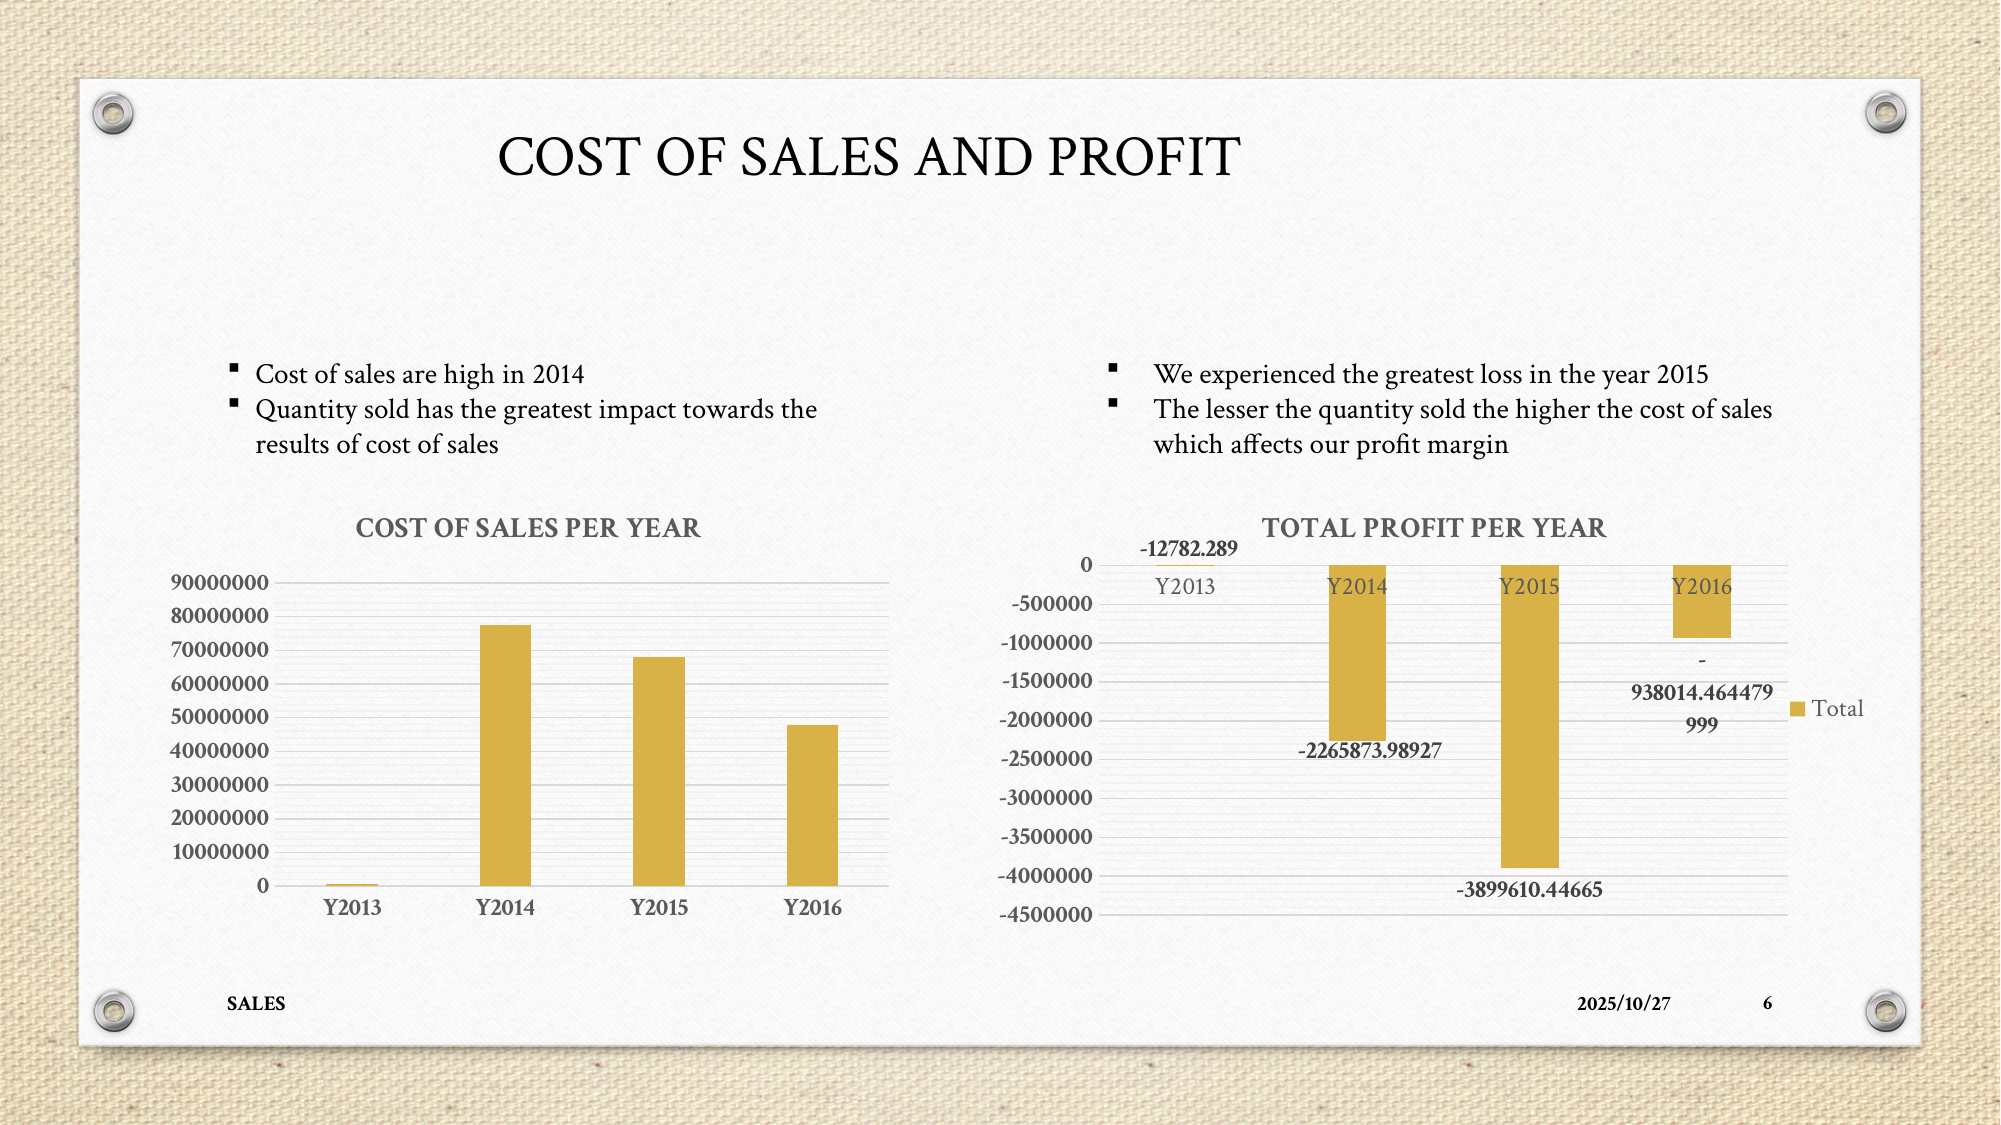

COST OF SALES AND PROFIT
We experienced the greatest loss in the year 2015
The lesser the quantity sold the higher the cost of sales which affects our profit margin
Cost of sales are high in 2014
Quantity sold has the greatest impact towards the results of cost of sales

### Chart: COST OF SALES PER YEAR

| Category | Total |
|---|---|
| Y2013 | 537065.7415 |
| Y2014 | 77680849.7007 |
| Y2015 | 67917203.83420001 |
| Y2016 | 47890990.16988001 |

### Chart: TOTAL PROFIT PER YEAR

| Category | Total |
|---|---|
| Y2013 | -12782.289 |
| Y2014 | -2265873.98927 |
| Y2015 | -3899610.4466499975 |
| Y2016 | -938014.4644799989 |
SALES
2025/10/27
6